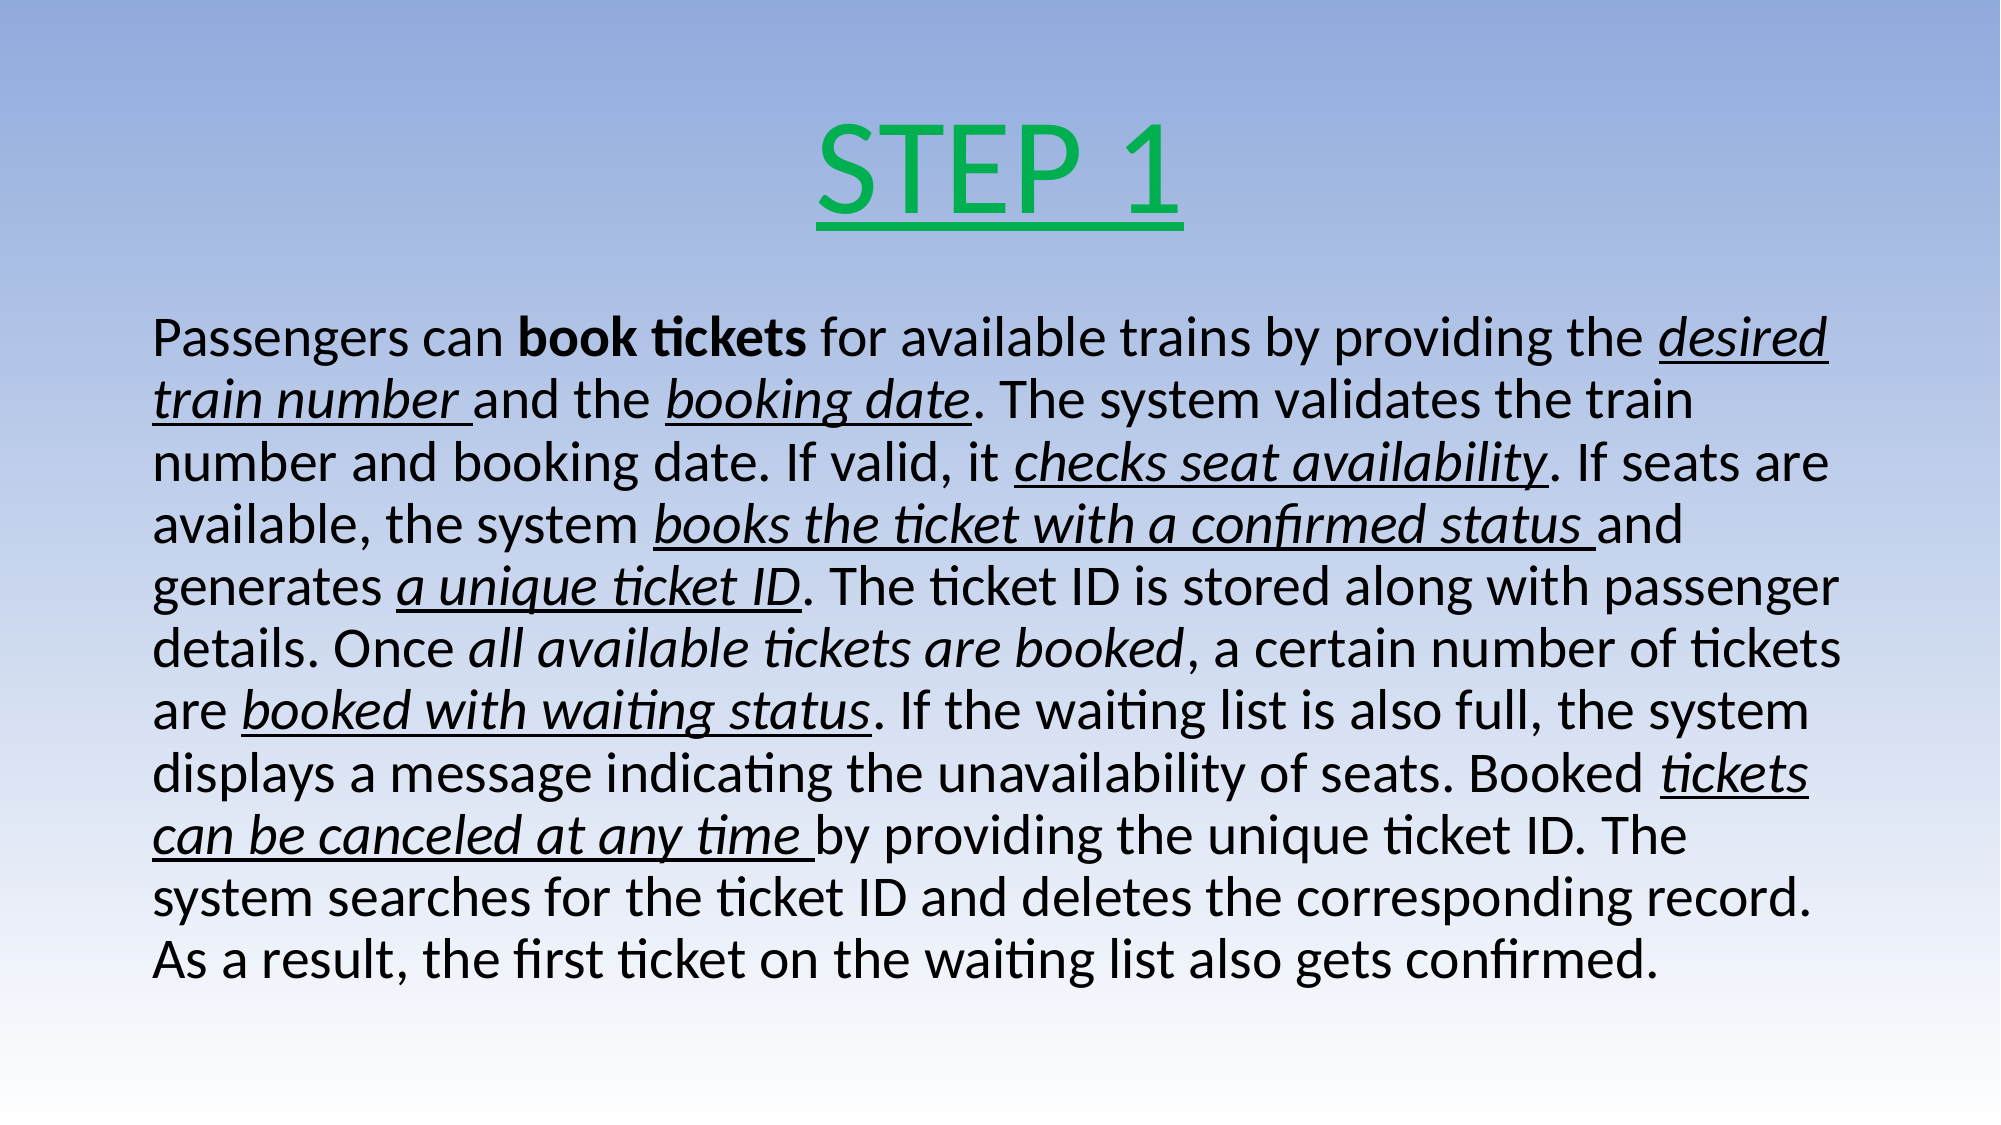

# STEP 1
Passengers can book tickets for available trains by providing the desired train number and the booking date. The system validates the train number and booking date. If valid, it checks seat availability. If seats are available, the system books the ticket with a confirmed status and generates a unique ticket ID. The ticket ID is stored along with passenger details. Once all available tickets are booked, a certain number of tickets are booked with waiting status. If the waiting list is also full, the system displays a message indicating the unavailability of seats. Booked tickets can be canceled at any time by providing the unique ticket ID. The system searches for the ticket ID and deletes the corresponding record. As a result, the first ticket on the waiting list also gets confirmed.